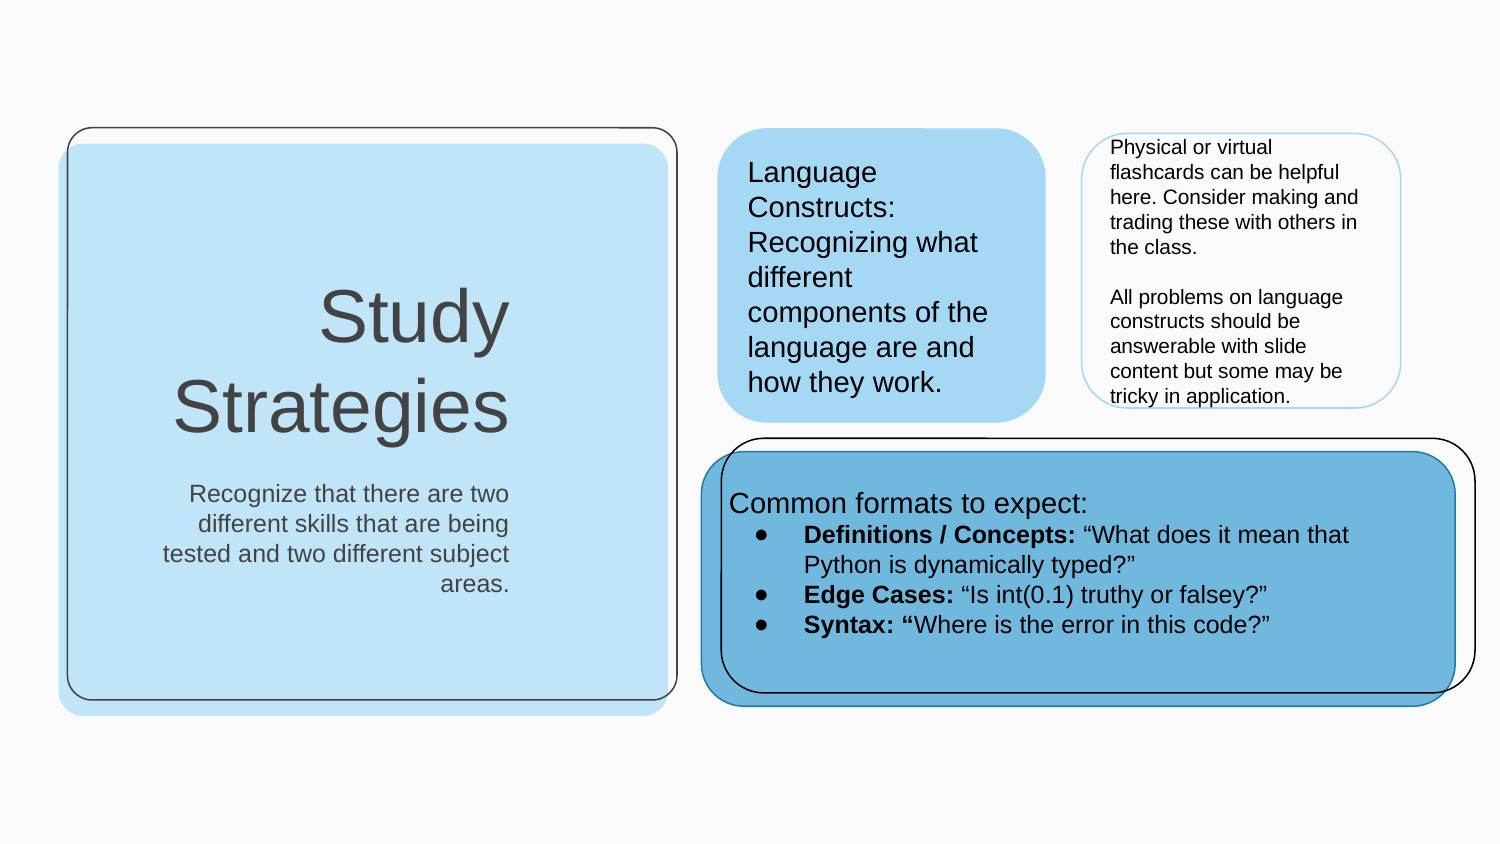

Language Constructs: Recognizing what different components of the language are and how they work.
Physical or virtual flashcards can be helpful here. Consider making and trading these with others in the class.

All problems on language constructs should be answerable with slide content but some may be tricky in application.
# Study
Strategies

Common formats to expect:
Definitions / Concepts: “What does it mean that Python is dynamically typed?”
Edge Cases: “Is int(0.1) truthy or falsey?”
Syntax: “Where is the error in this code?”

Recognize that there are two different skills that are being tested and two different subject areas.